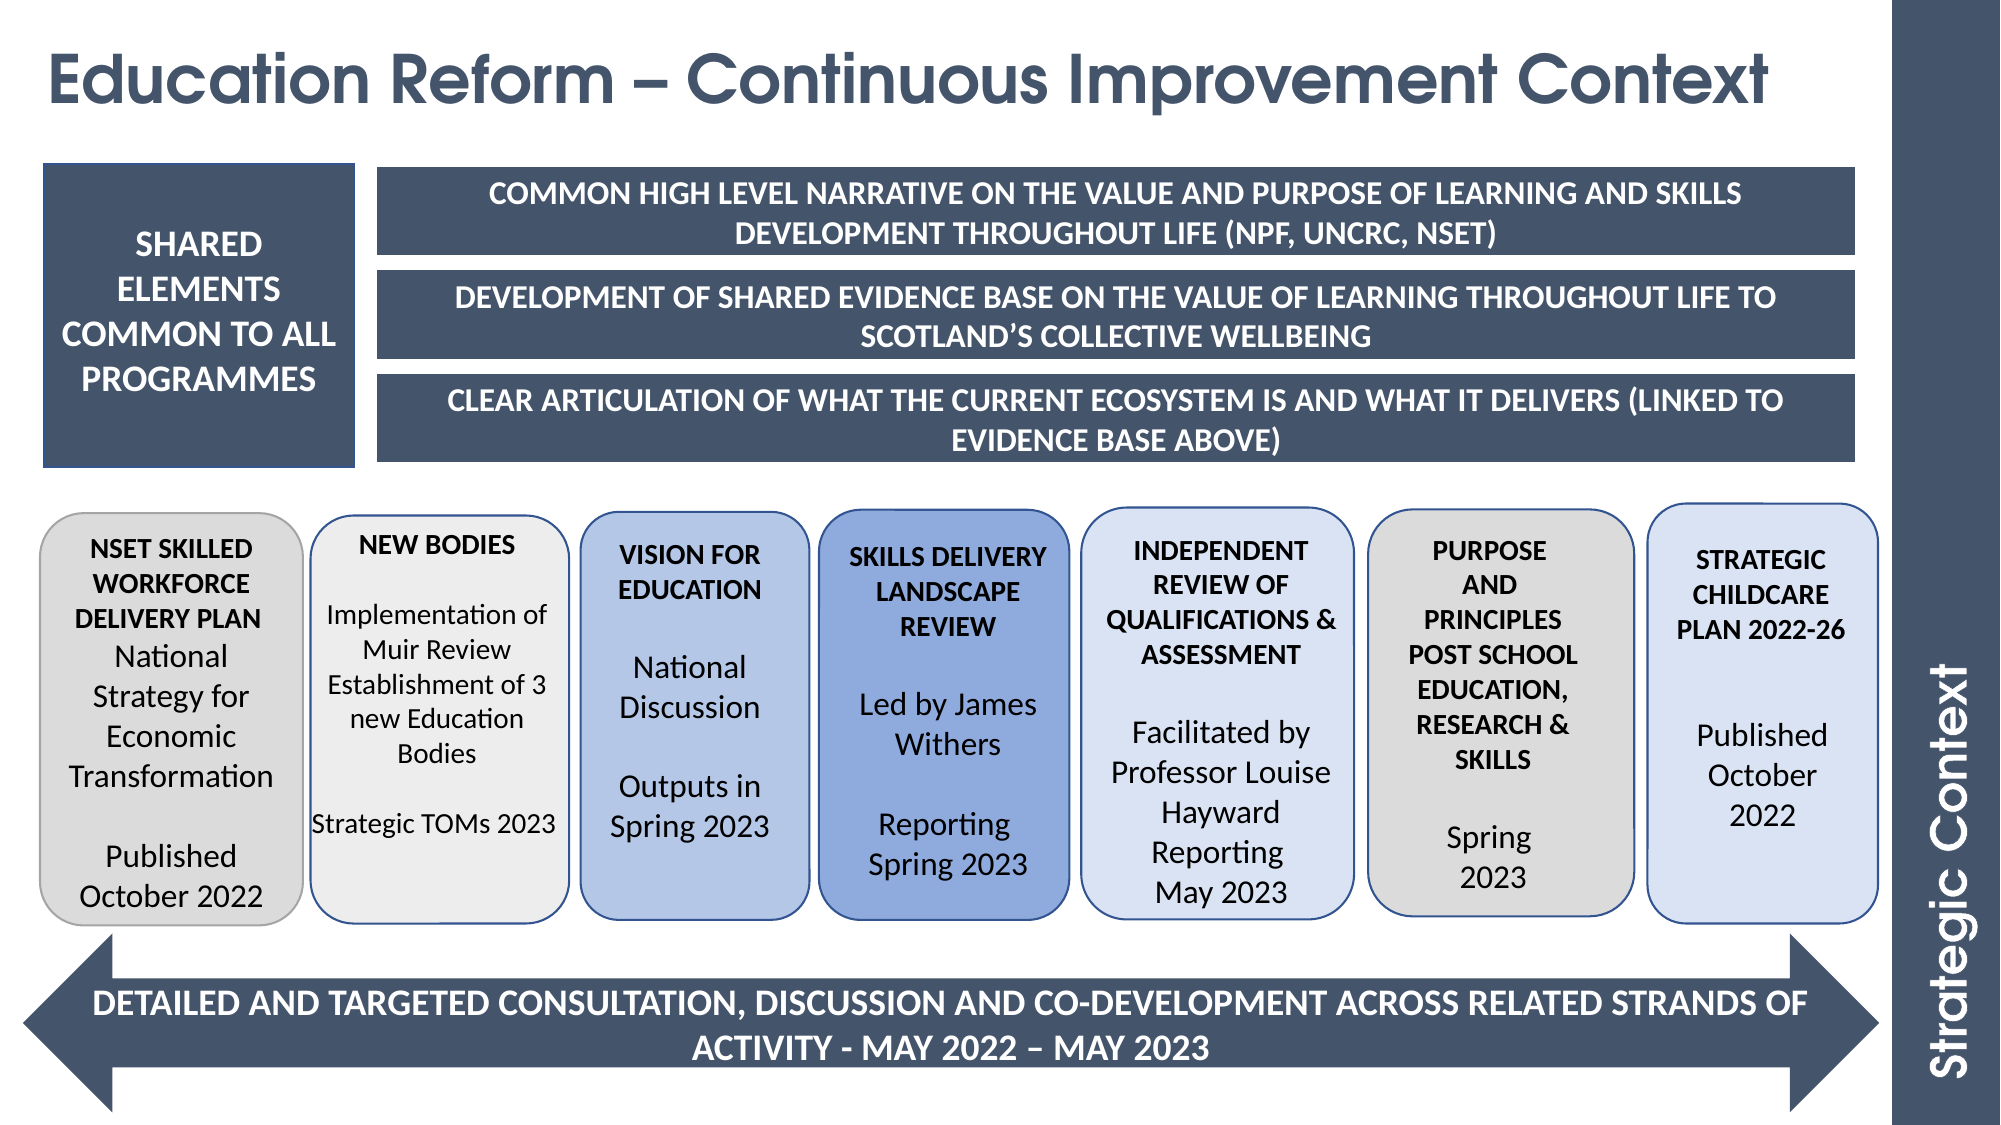

Education Reform – Continuous Improvement Context
COMMON HIGH LEVEL NARRATIVE ON THE VALUE AND PURPOSE OF LEARNING AND SKILLS DEVELOPMENT THROUGHOUT LIFE (NPF, UNCRC, NSET)

SHARED ELEMENTS COMMON TO ALL PROGRAMMES

DEVELOPMENT OF SHARED EVIDENCE BASE ON THE VALUE OF LEARNING THROUGHOUT LIFE TO SCOTLAND’S COLLECTIVE WELLBEING
CLEAR ARTICULATION OF WHAT THE CURRENT ECOSYSTEM IS AND WHAT IT DELIVERS (LINKED TO EVIDENCE BASE ABOVE)

Published October 2022

NSET SKILLED
WORKFORCE DELIVERY PLAN
National Strategy for Economic Transformation

Published October 2022

NEW BODIES

Implementation of Muir Review Establishment of 3 new Education Bodies

Strategic TOMs 2023

PURPOSE
AND
PRINCIPLES
POST SCHOOL EDUCATION, RESEARCH & SKILLS

Spring
2023
INDEPENDENT REVIEW OF QUALIFICATIONS & ASSESSMENT

Facilitated by Professor Louise Hayward
Reporting
May 2023
VISION FOR EDUCATION

National Discussion

Outputs in Spring 2023
SKILLS DELIVERY LANDSCAPE REVIEW

Led by James Withers

Reporting
Spring 2023
DETAILED AND TARGETED CONSULTATION, DISCUSSION AND CO-DEVELOPMENT ACROSS RELATED STRANDS OF ACTIVITY - MAY 2022 – MAY 2023
STRATEGIC CHILDCARE PLAN 2022-26
Strategic Context